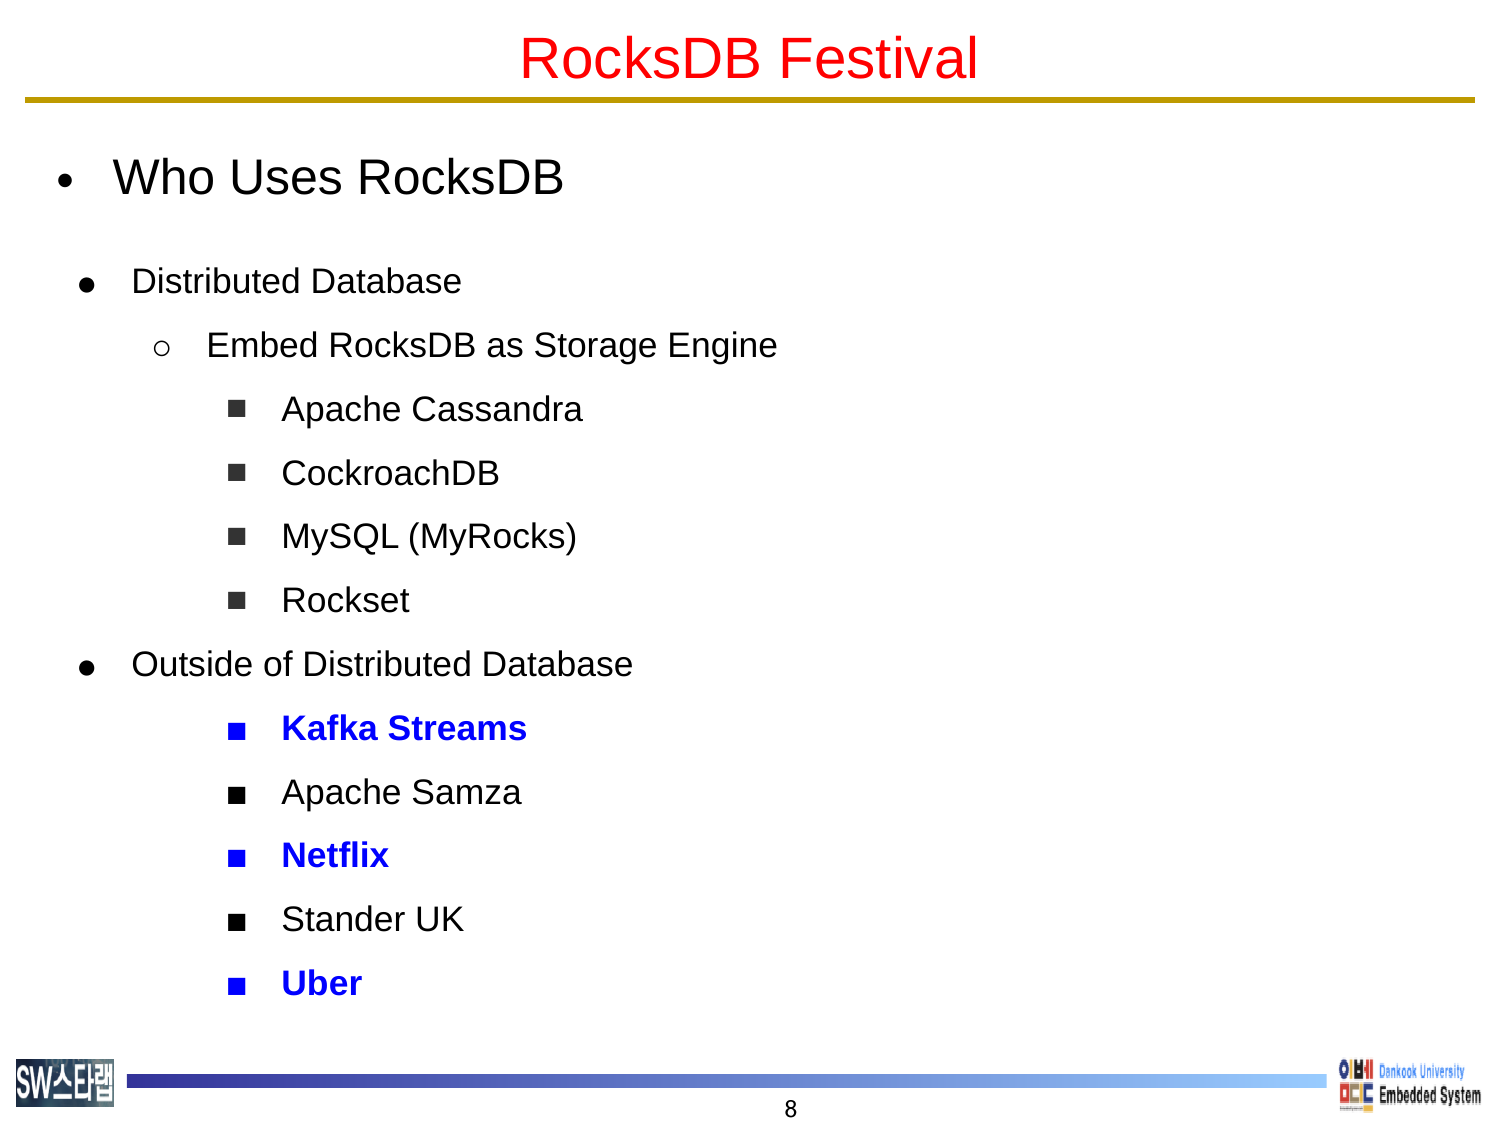

# RocksDB Festival
Who Uses RocksDB
Distributed Database
Embed RocksDB as Storage Engine
Apache Cassandra
CockroachDB
MySQL (MyRocks)
Rockset
Outside of Distributed Database
Kafka Streams
Apache Samza
Netflix
Stander UK
Uber
8